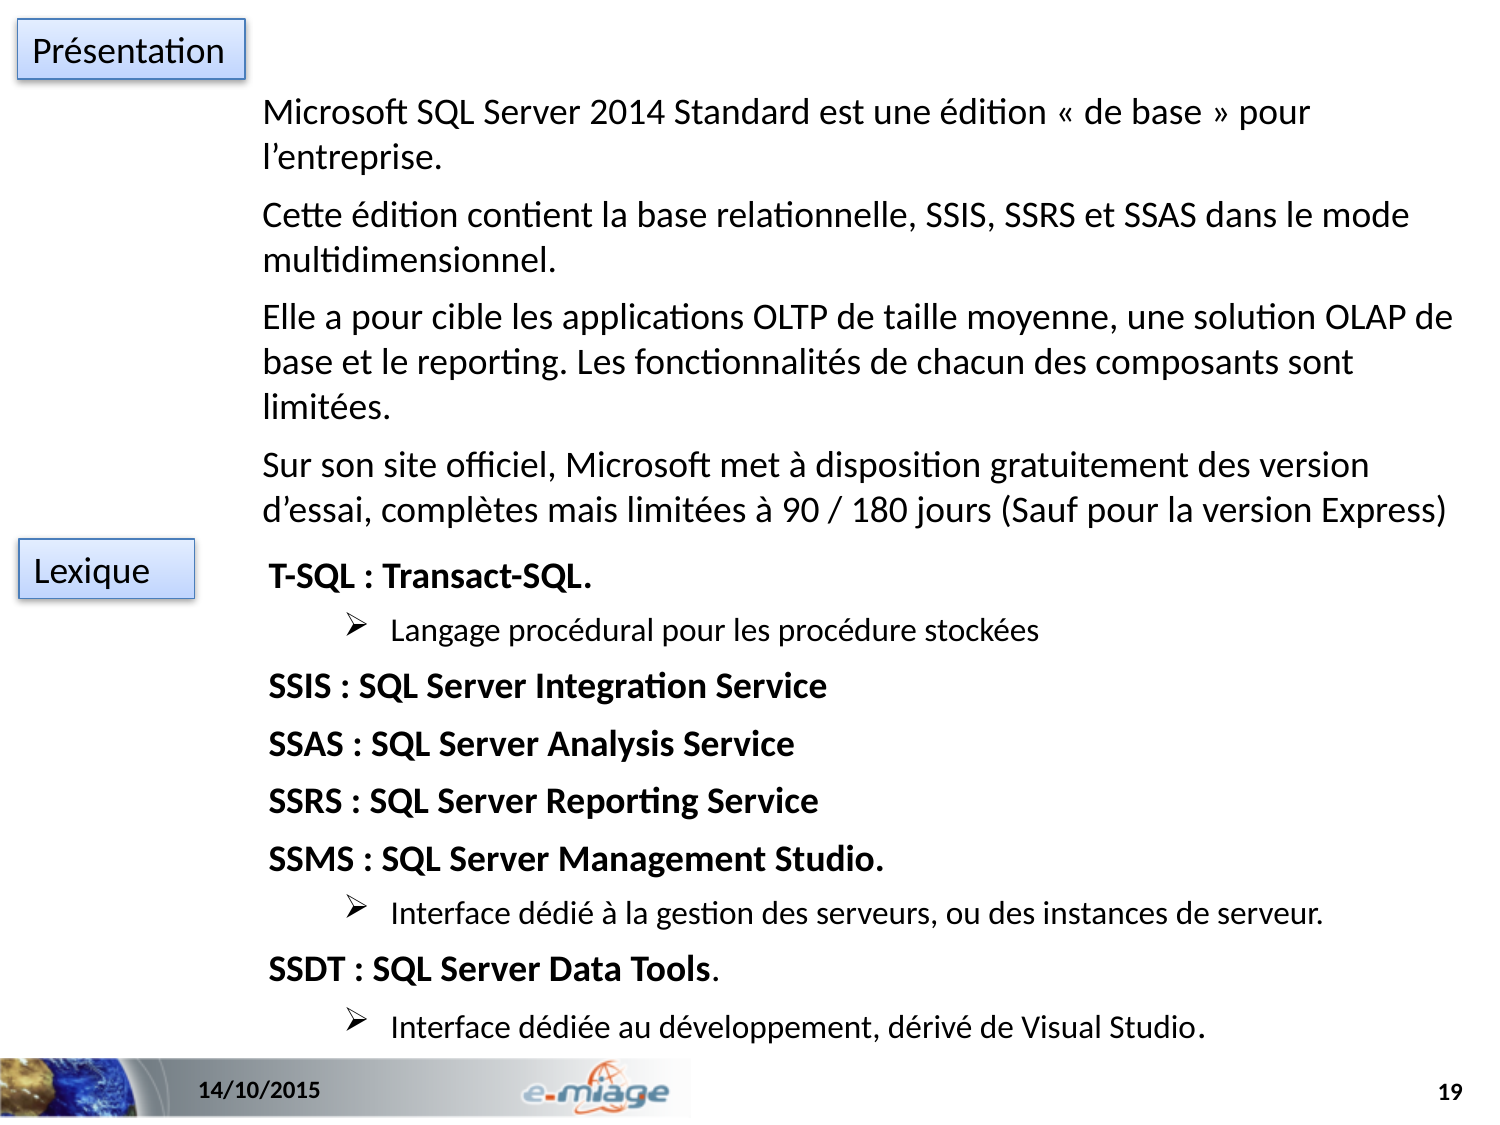

Présentation
Microsoft SQL Server 2014 Standard est une édition « de base » pour l’entreprise.
Cette édition contient la base relationnelle, SSIS, SSRS et SSAS dans le mode multidimensionnel.
Elle a pour cible les applications OLTP de taille moyenne, une solution OLAP de base et le reporting. Les fonctionnalités de chacun des composants sont limitées.
Sur son site officiel, Microsoft met à disposition gratuitement des version d’essai, complètes mais limitées à 90 / 180 jours (Sauf pour la version Express)
Lexique
T-SQL : Transact-SQL.
Langage procédural pour les procédure stockées
SSIS : SQL Server Integration Service
SSAS : SQL Server Analysis Service
SSRS : SQL Server Reporting Service
SSMS : SQL Server Management Studio.
Interface dédié à la gestion des serveurs, ou des instances de serveur.
SSDT : SQL Server Data Tools.
Interface dédiée au développement, dérivé de Visual Studio.